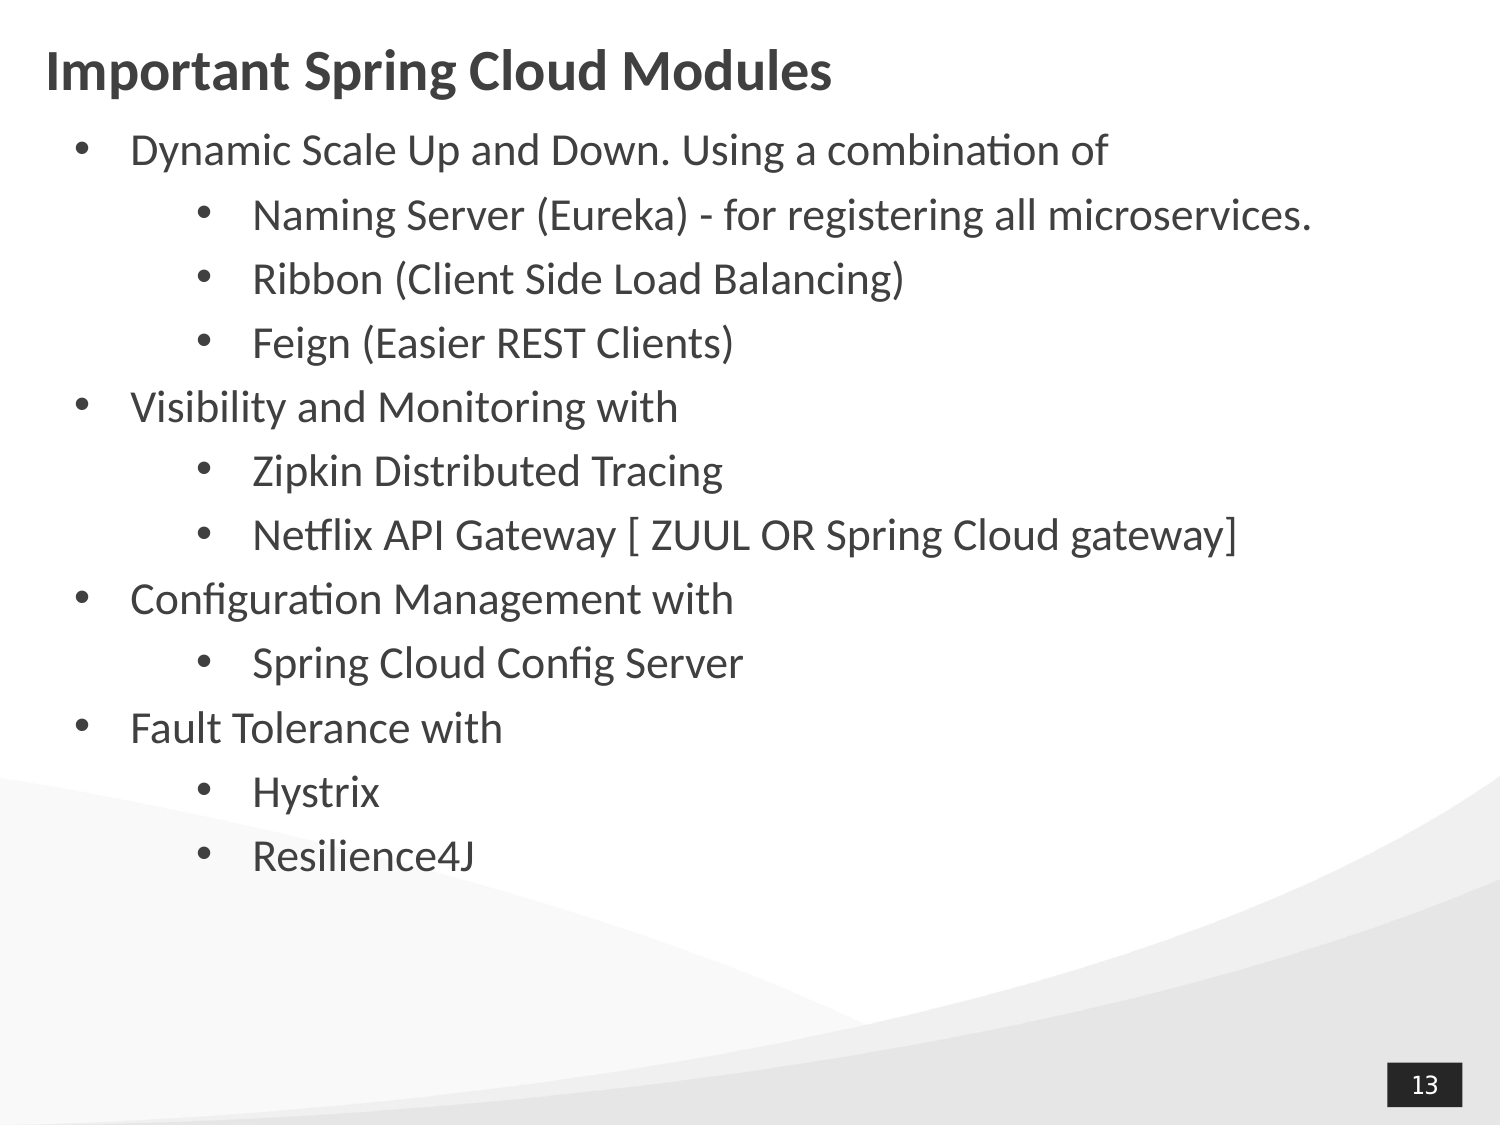

# Important Spring Cloud Modules
Dynamic Scale Up and Down. Using a combination of
Naming Server (Eureka) - for registering all microservices.
Ribbon (Client Side Load Balancing)
Feign (Easier REST Clients)
Visibility and Monitoring with
Zipkin Distributed Tracing
Netflix API Gateway [ ZUUL OR Spring Cloud gateway]
Configuration Management with
Spring Cloud Config Server
Fault Tolerance with
Hystrix
Resilience4J